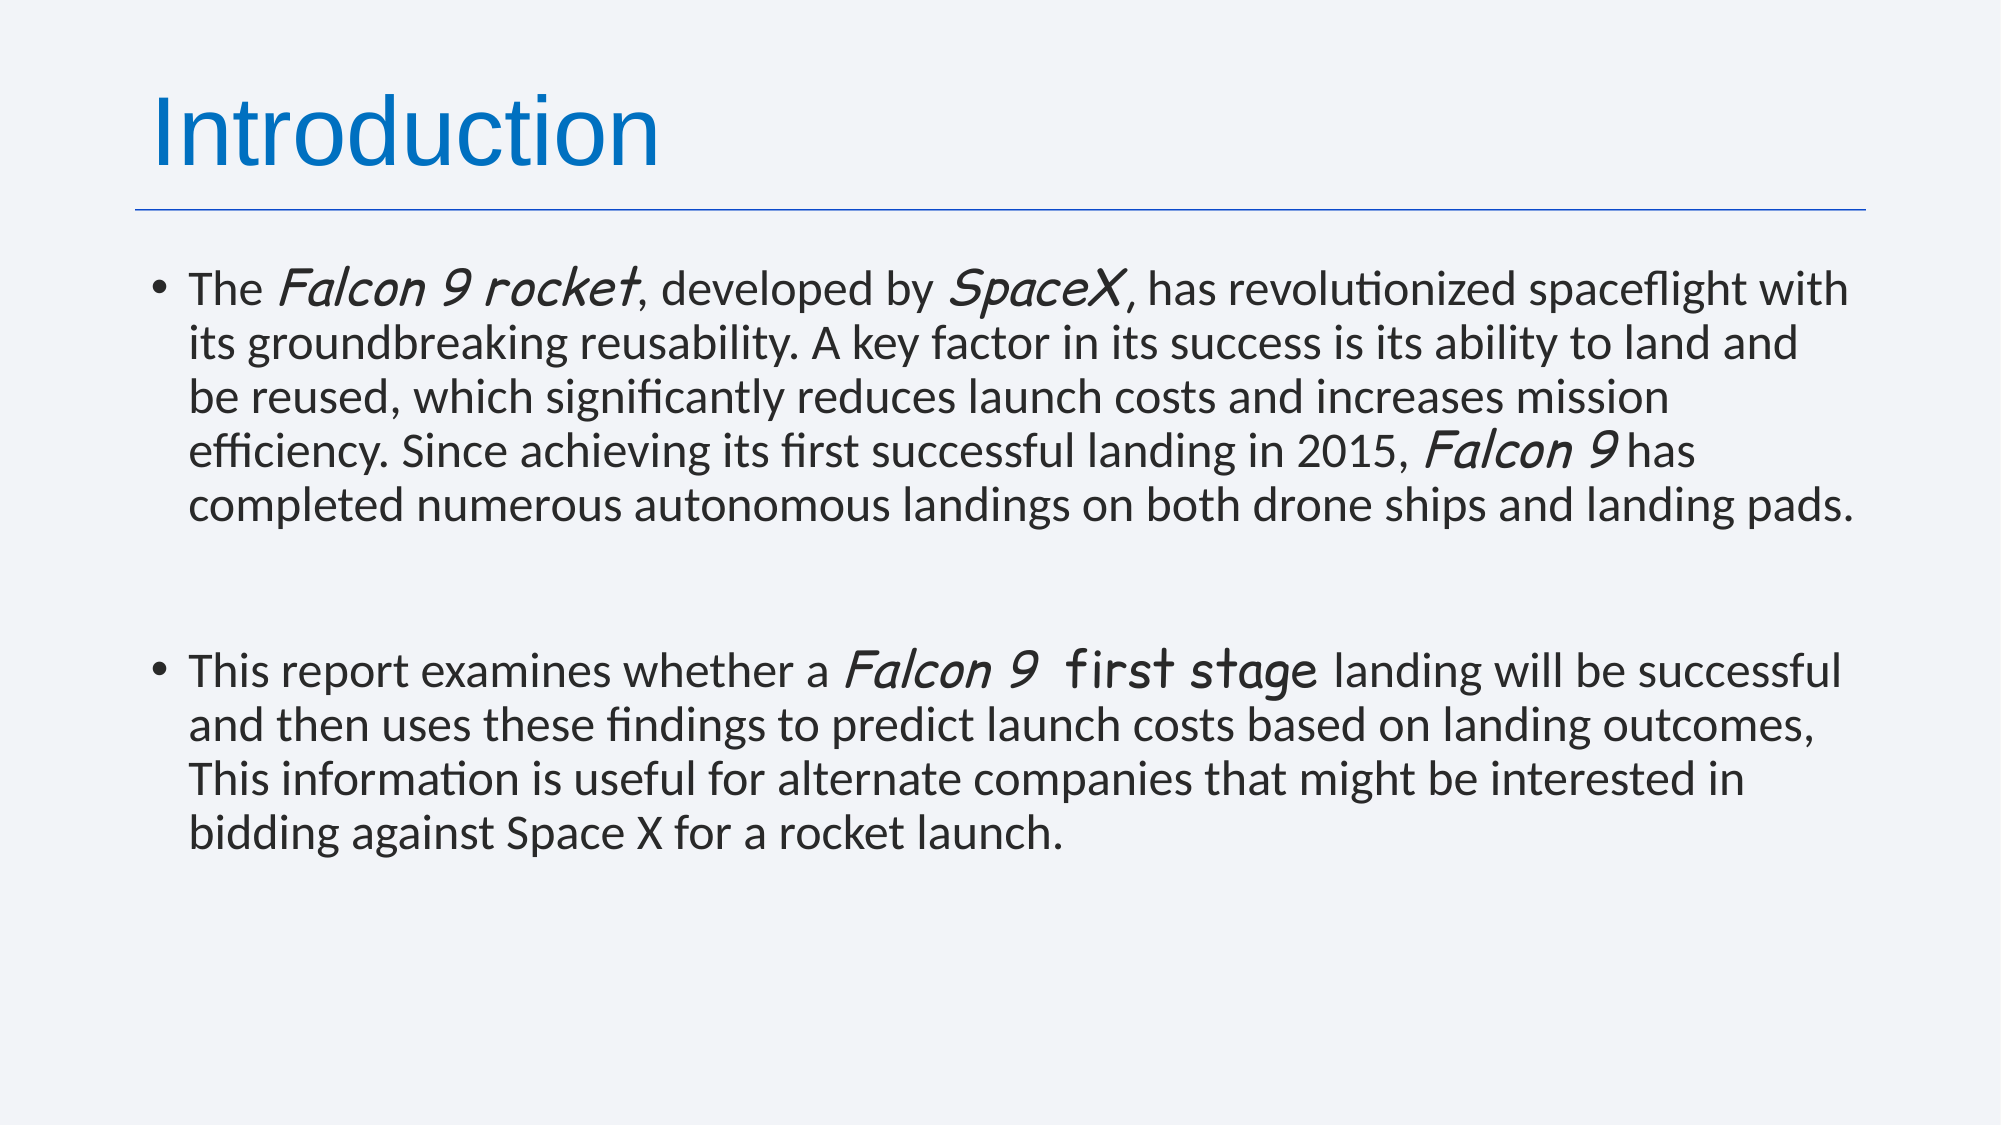

Introduction
The Falcon 9 rocket, developed by SpaceX, has revolutionized spaceflight with its groundbreaking reusability. A key factor in its success is its ability to land and be reused, which significantly reduces launch costs and increases mission efficiency. Since achieving its first successful landing in 2015, Falcon 9 has completed numerous autonomous landings on both drone ships and landing pads.

This report examines whether a Falcon 9  first stage landing will be successful and then uses these findings to predict launch costs based on landing outcomes, This information is useful for alternate companies that might be interested in bidding against Space X for a rocket launch.
4